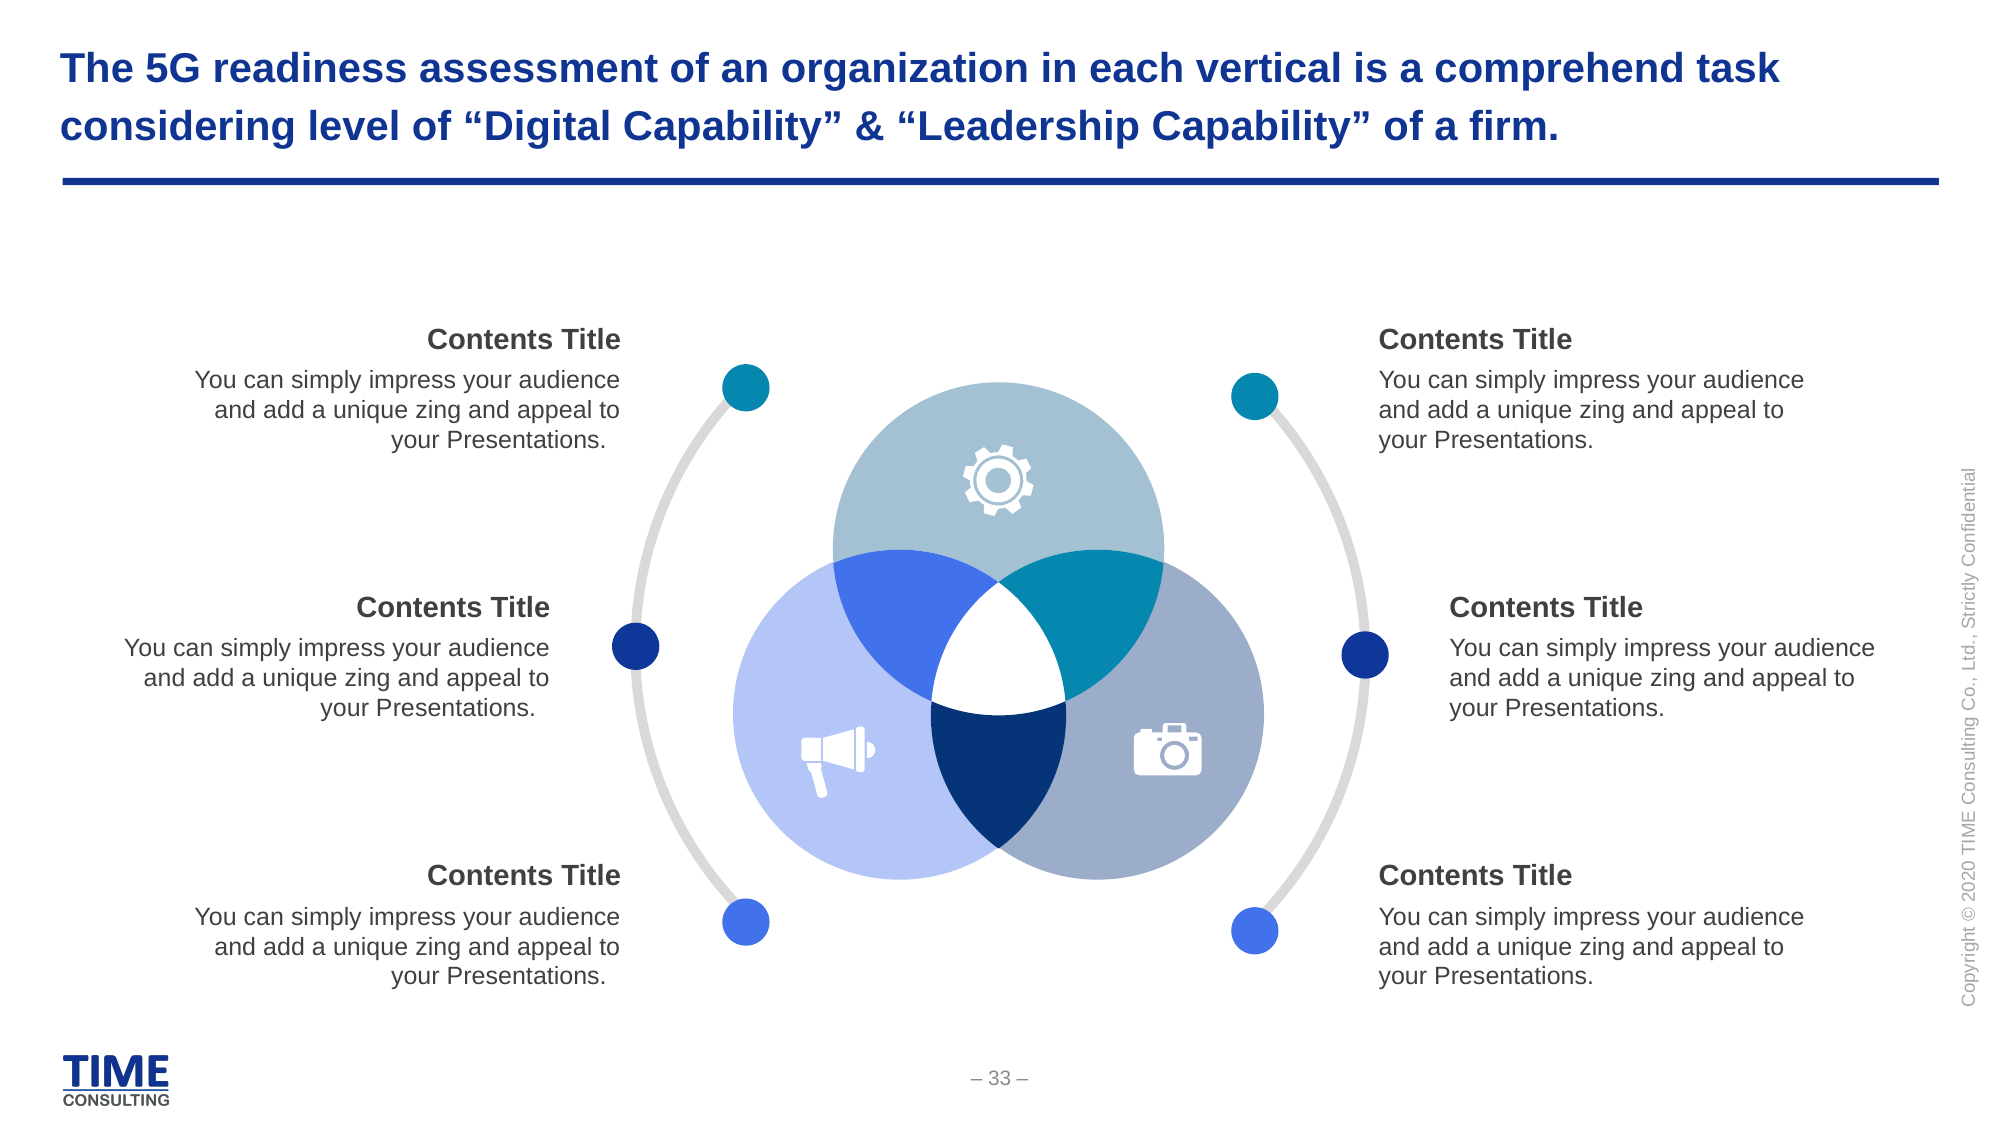

# The 5G readiness assessment of an organization in each vertical is a comprehend task considering level of “Digital Capability” & “Leadership Capability” of a firm.

Contents Title
You can simply impress your audience and add a unique zing and appeal to your Presentations.
Contents Title
You can simply impress your audience and add a unique zing and appeal to your Presentations.

Contents Title
You can simply impress your audience and add a unique zing and appeal to your Presentations.
Contents Title
You can simply impress your audience and add a unique zing and appeal to your Presentations.

Contents Title
You can simply impress your audience and add a unique zing and appeal to your Presentations.
Contents Title
You can simply impress your audience and add a unique zing and appeal to your Presentations.